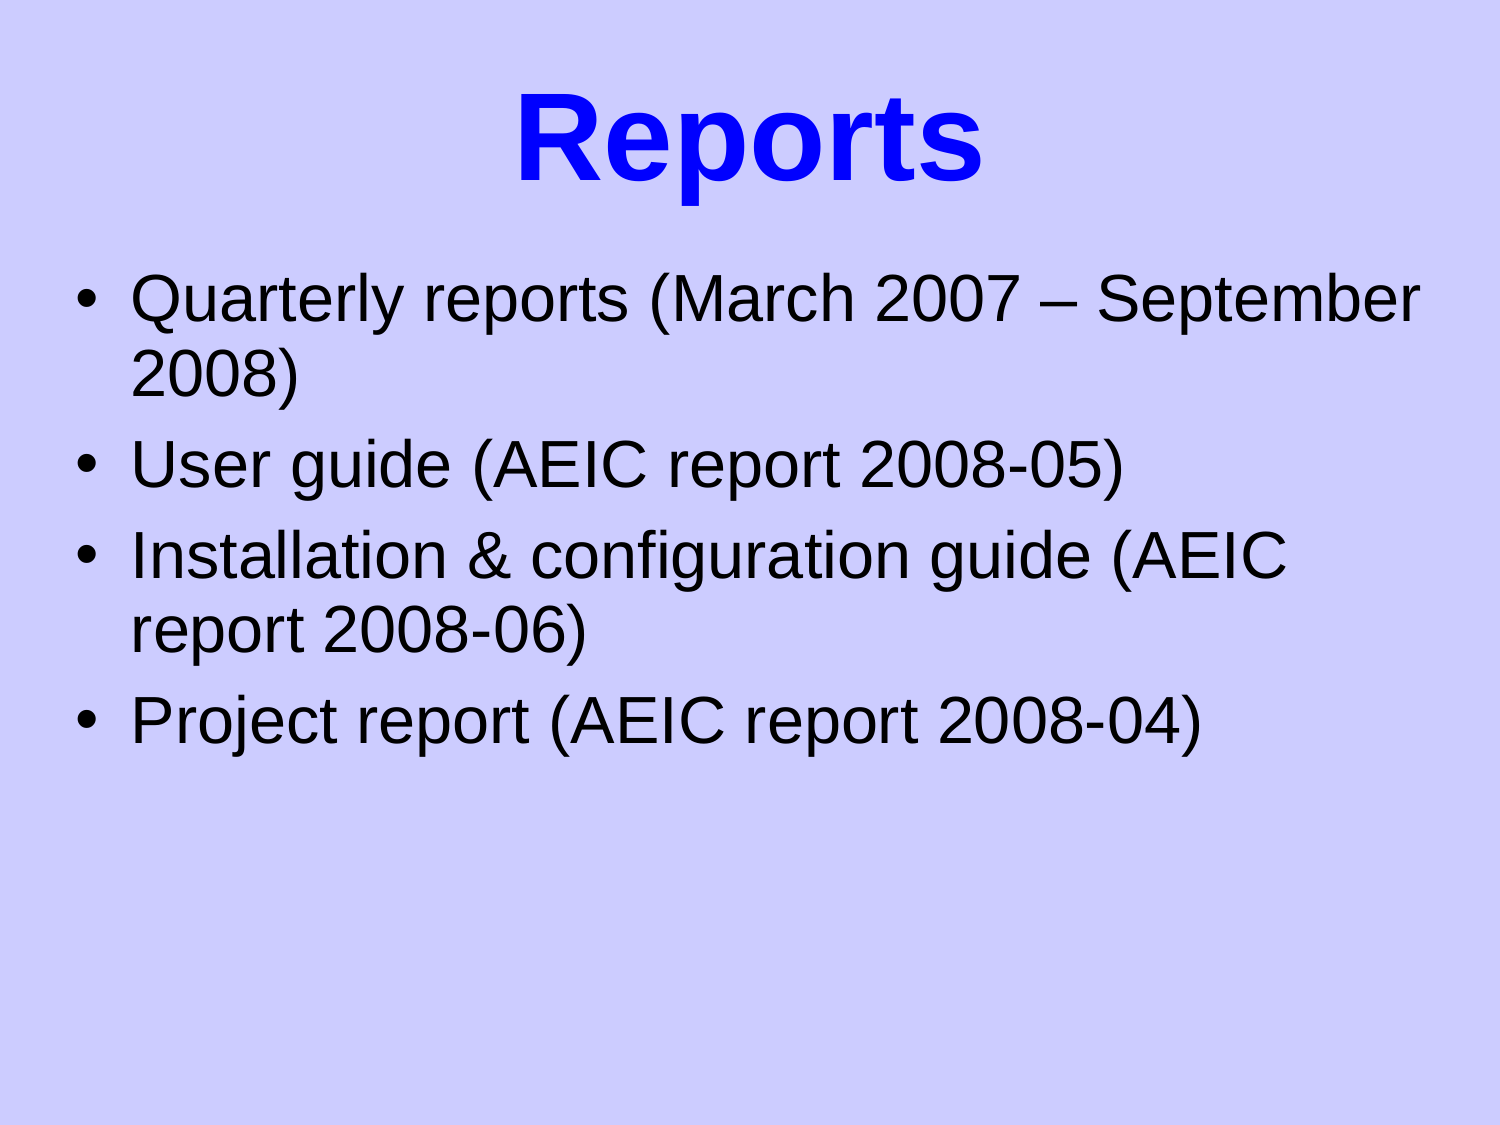

# Reports
Quarterly reports (March 2007 – September 2008)
User guide (AEIC report 2008-05)
Installation & configuration guide (AEIC report 2008-06)
Project report (AEIC report 2008-04)